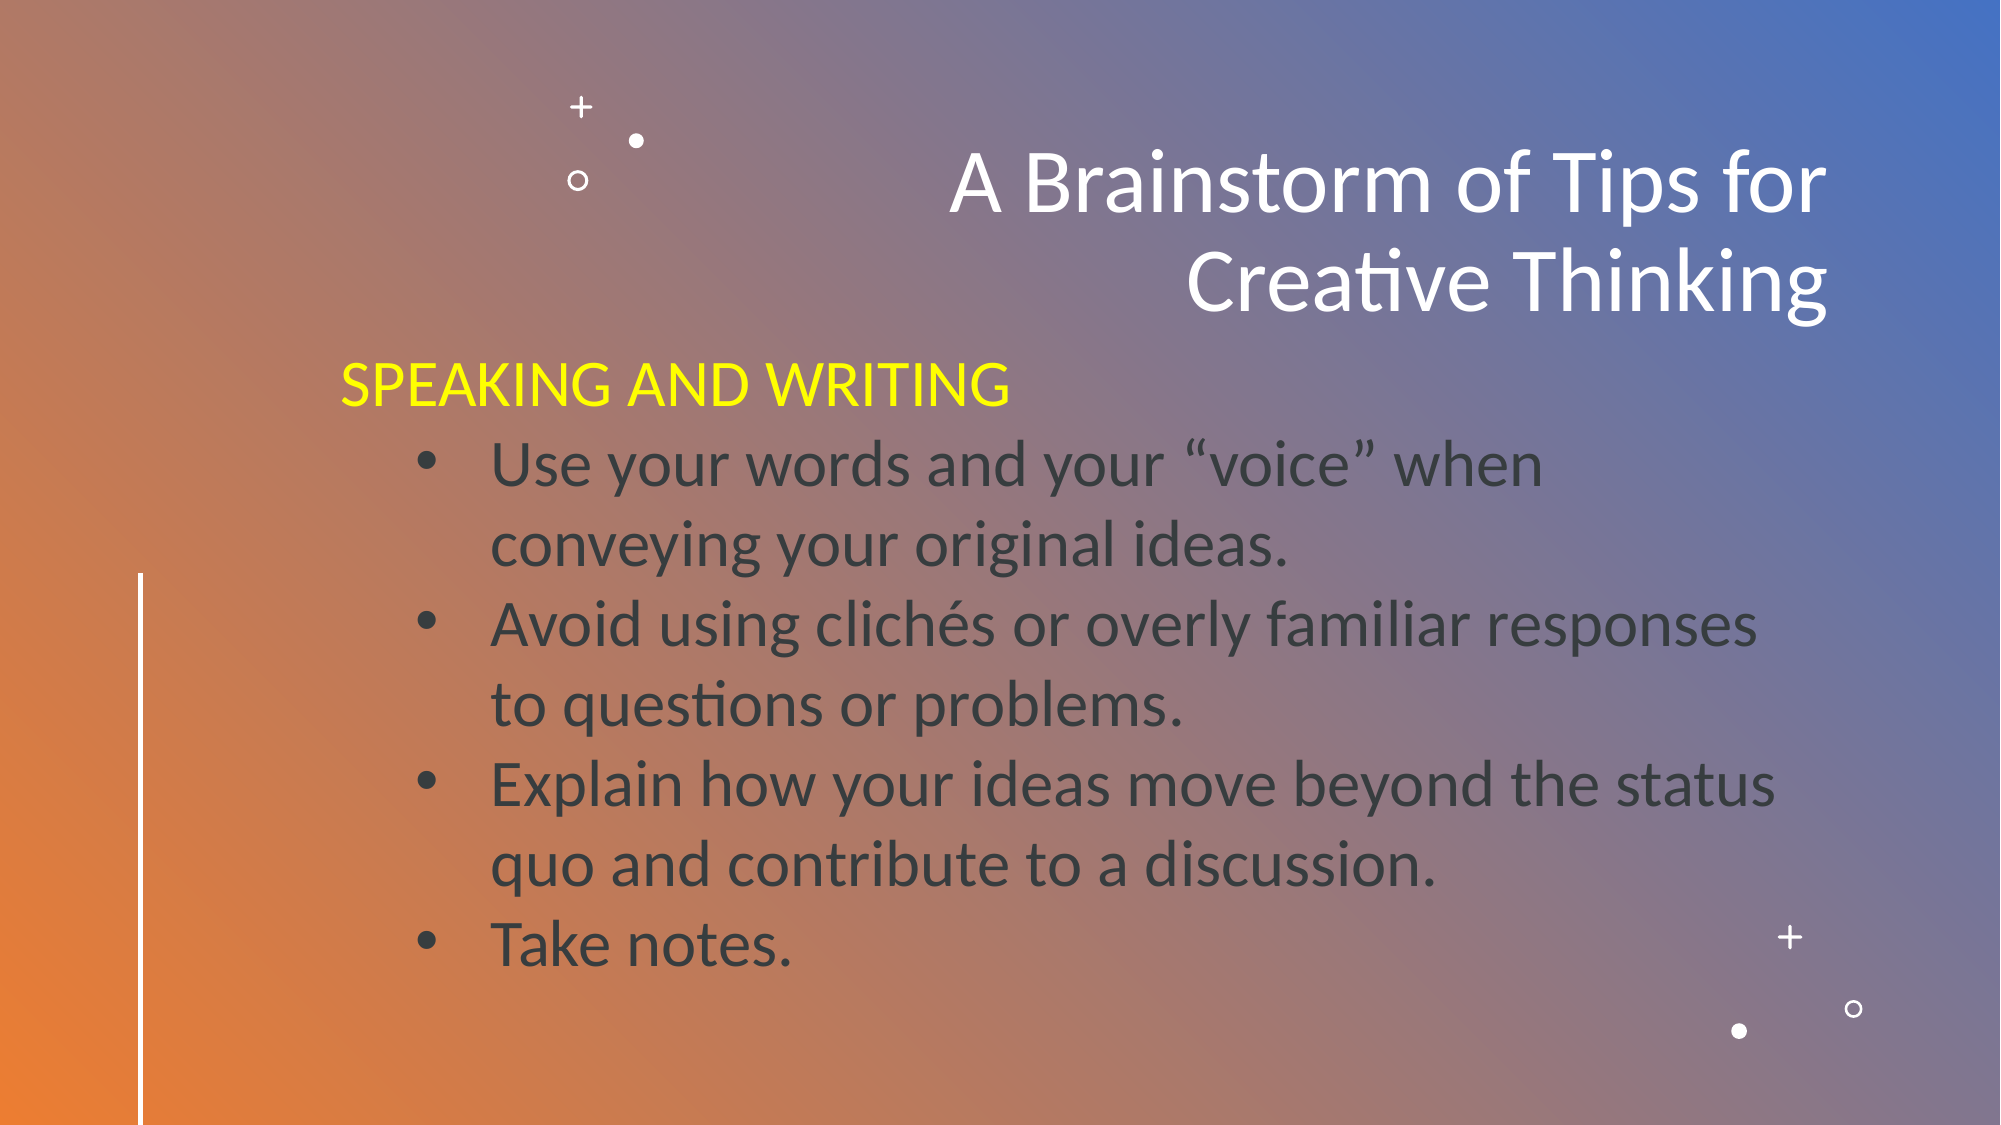

# A Brainstorm of Tips for Creative Thinking

SPEAKING AND WRITING
Use your words and your “voice” when conveying your original ideas.
Avoid using clichés or overly familiar responses to questions or problems.
Explain how your ideas move beyond the status quo and contribute to a discussion.
Take notes.